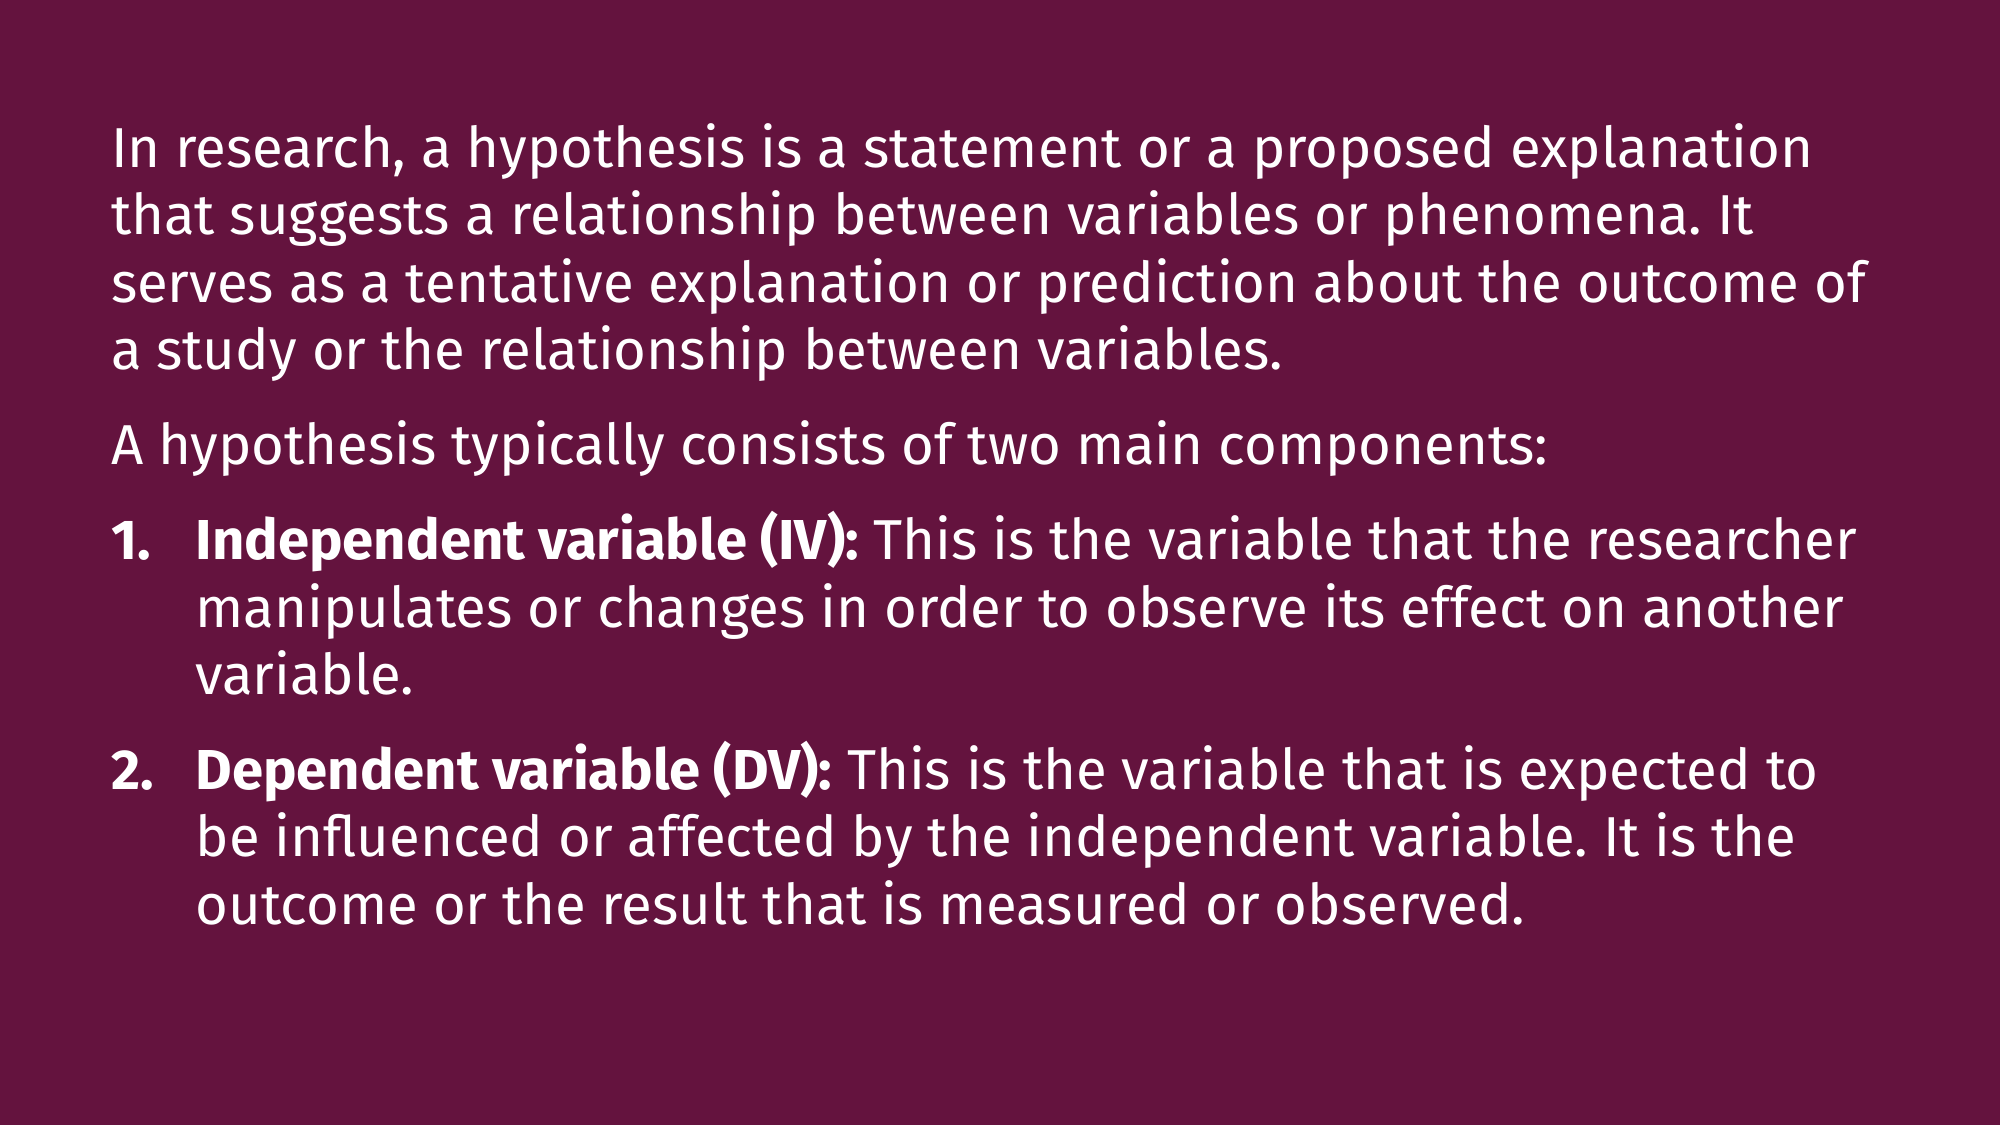

In research, a hypothesis is a statement or a proposed explanation that suggests a relationship between variables or phenomena. It serves as a tentative explanation or prediction about the outcome of a study or the relationship between variables.

A hypothesis typically consists of two main components:

Independent variable (IV): This is the variable that the researcher manipulates or changes in order to observe its effect on another variable.

Dependent variable (DV): This is the variable that is expected to be influenced or affected by the independent variable. It is the outcome or the result that is measured or observed.